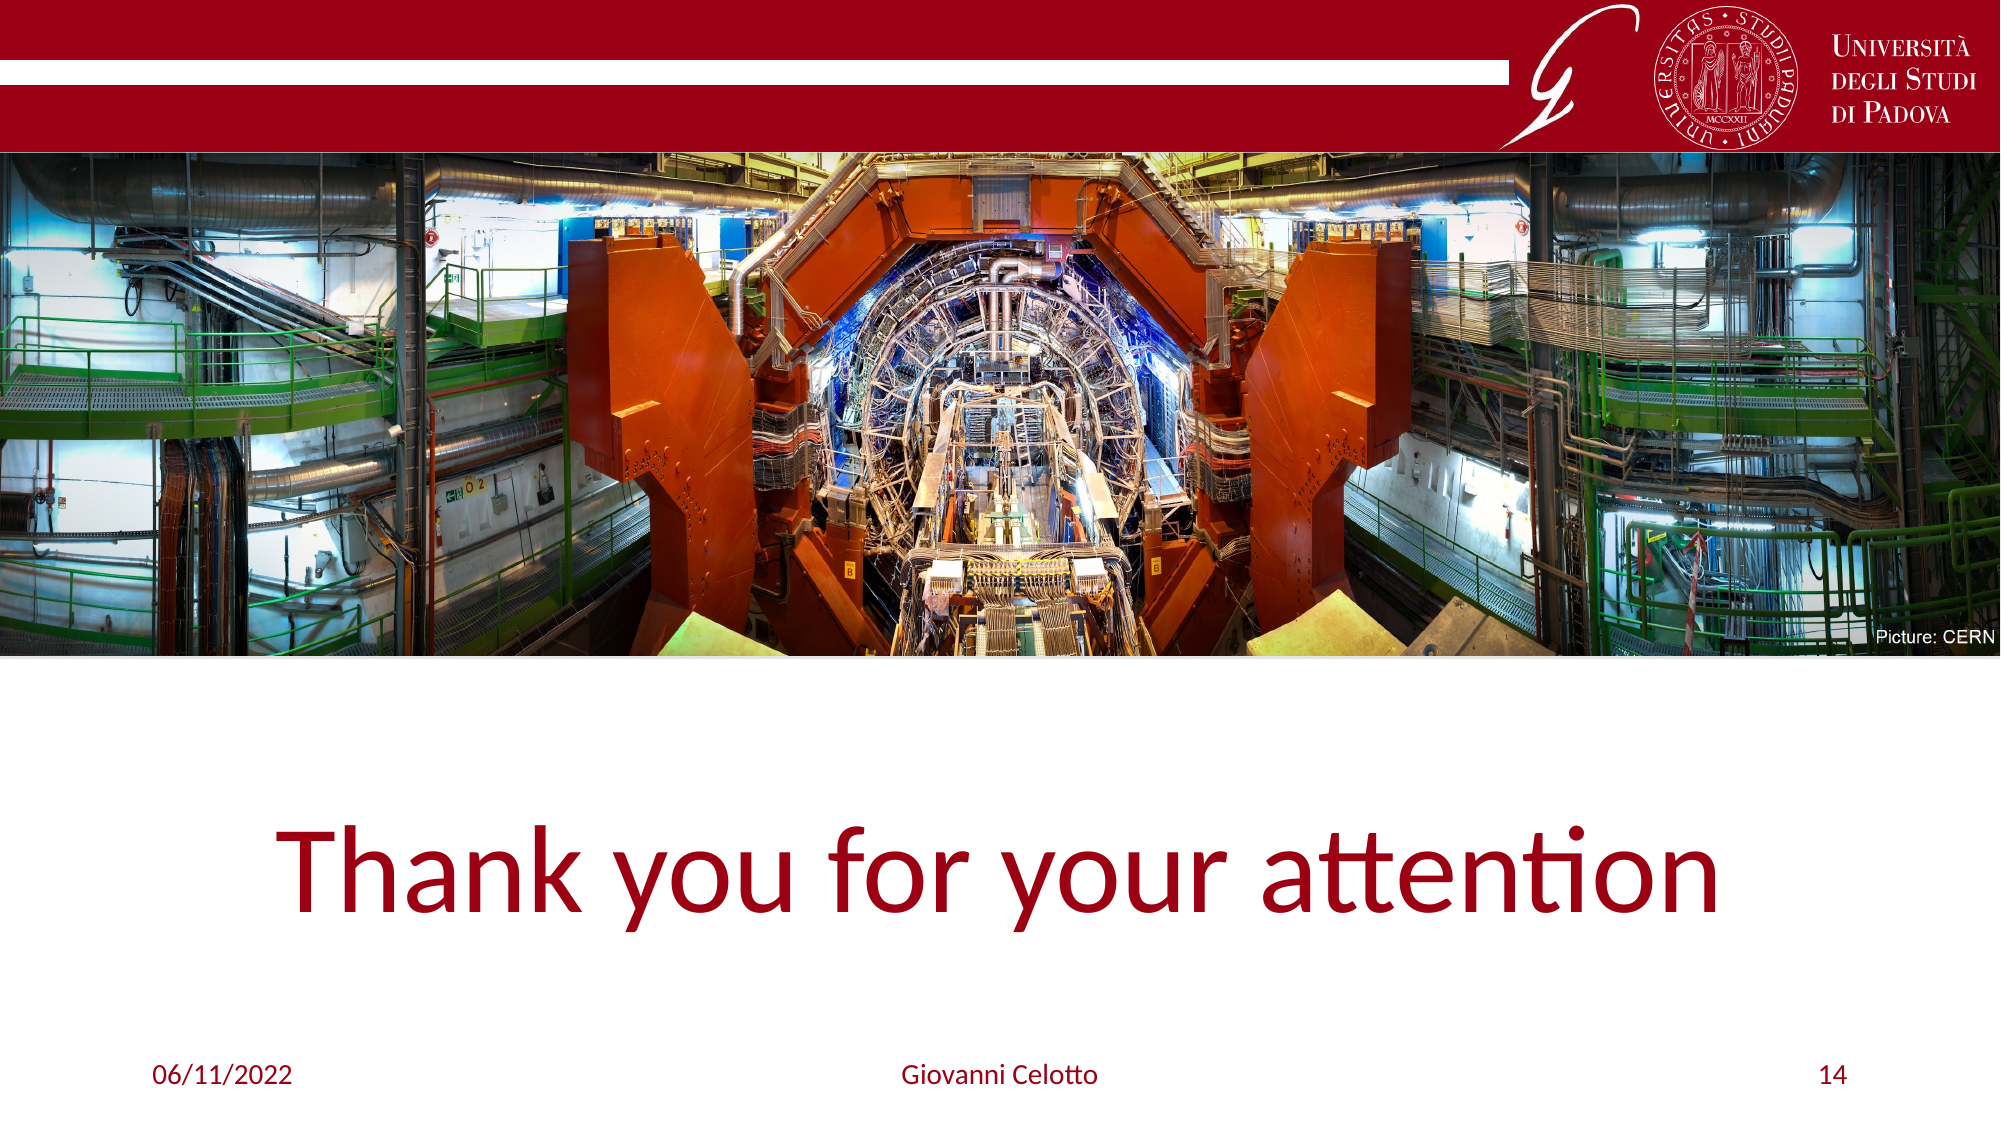

# Thank you for your attention
06/11/2022
Giovanni Celotto
14